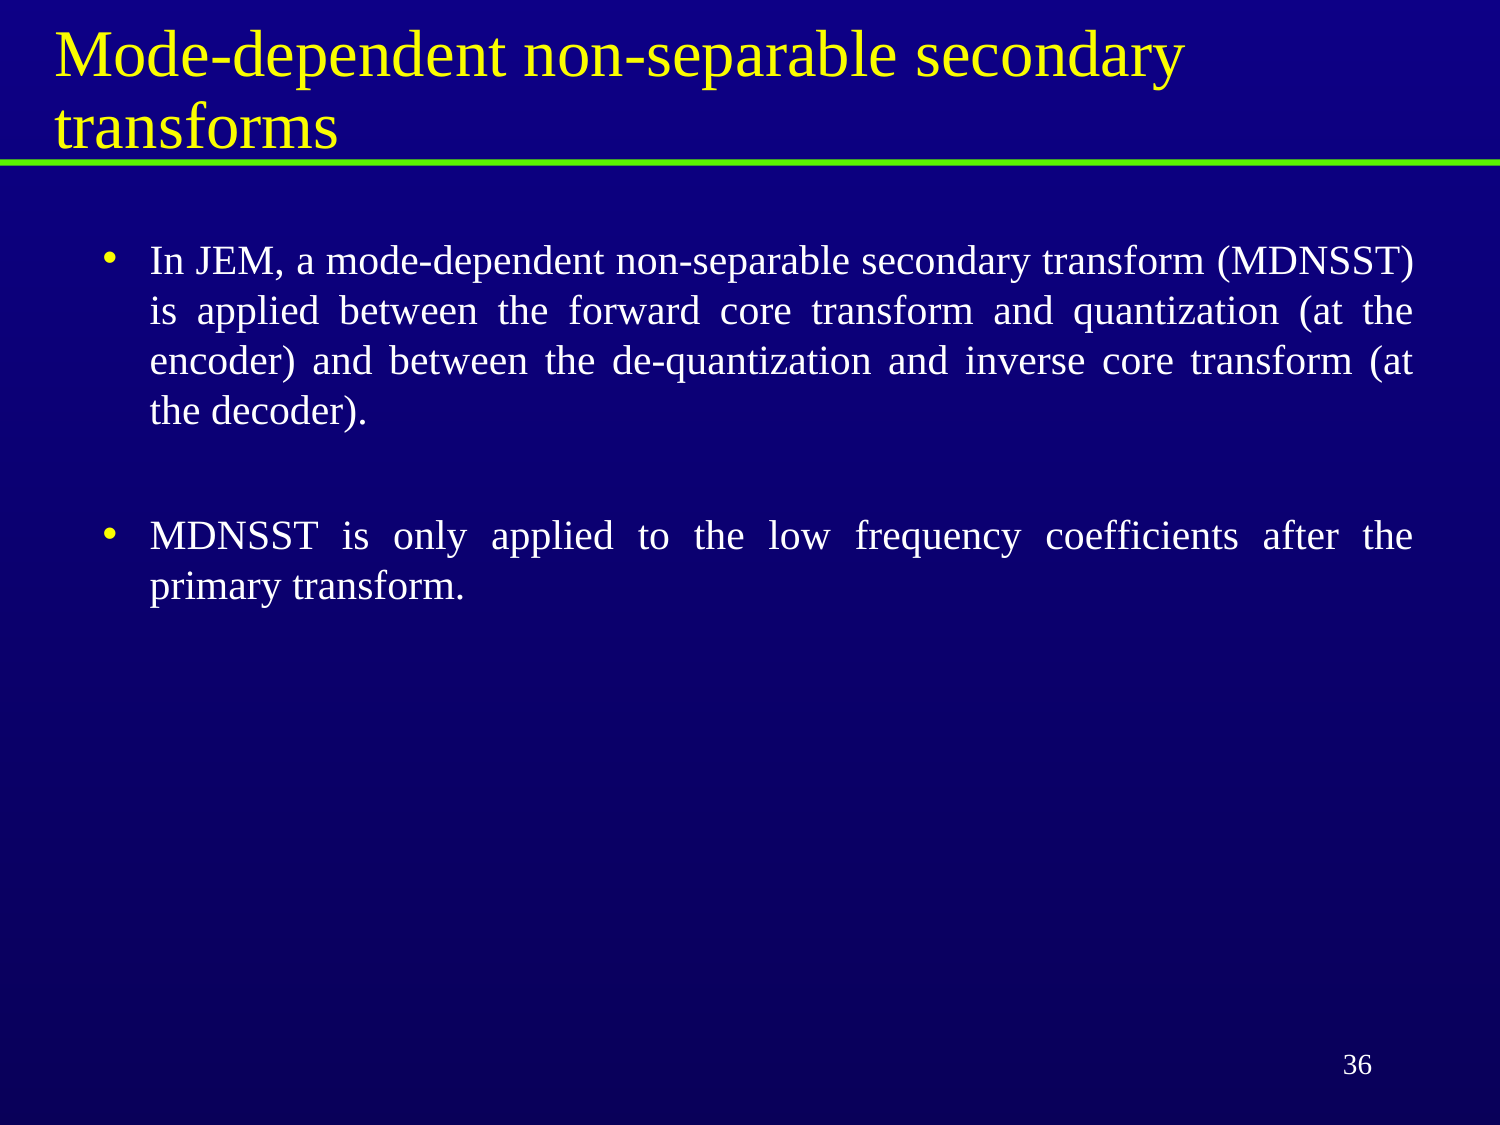

# Mode-dependent non-separable secondary transforms
In JEM, a mode-dependent non-separable secondary transform (MDNSST) is applied between the forward core transform and quantization (at the encoder) and between the de-quantization and inverse core transform (at the decoder).

MDNSST is only applied to the low frequency coefficients after the primary transform.
36